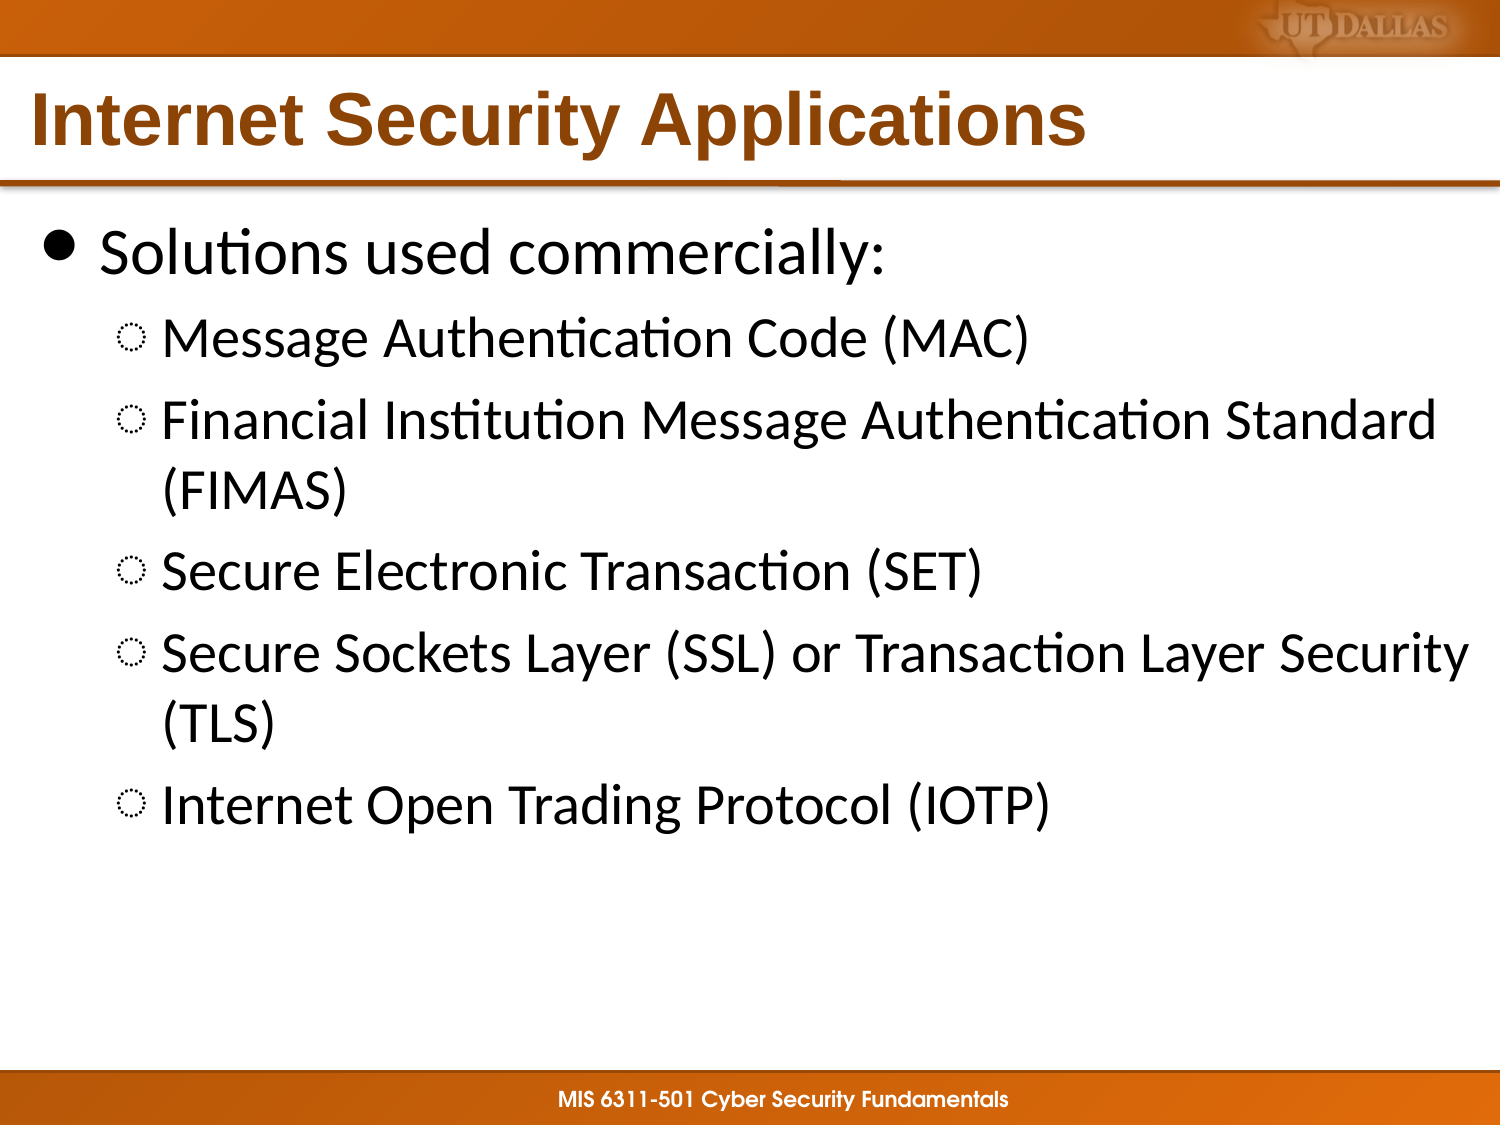

# Internet Security Applications
Solutions used commercially:
Message Authentication Code (MAC)
Financial Institution Message Authentication Standard (FIMAS)
Secure Electronic Transaction (SET)
Secure Sockets Layer (SSL) or Transaction Layer Security (TLS)
Internet Open Trading Protocol (IOTP)